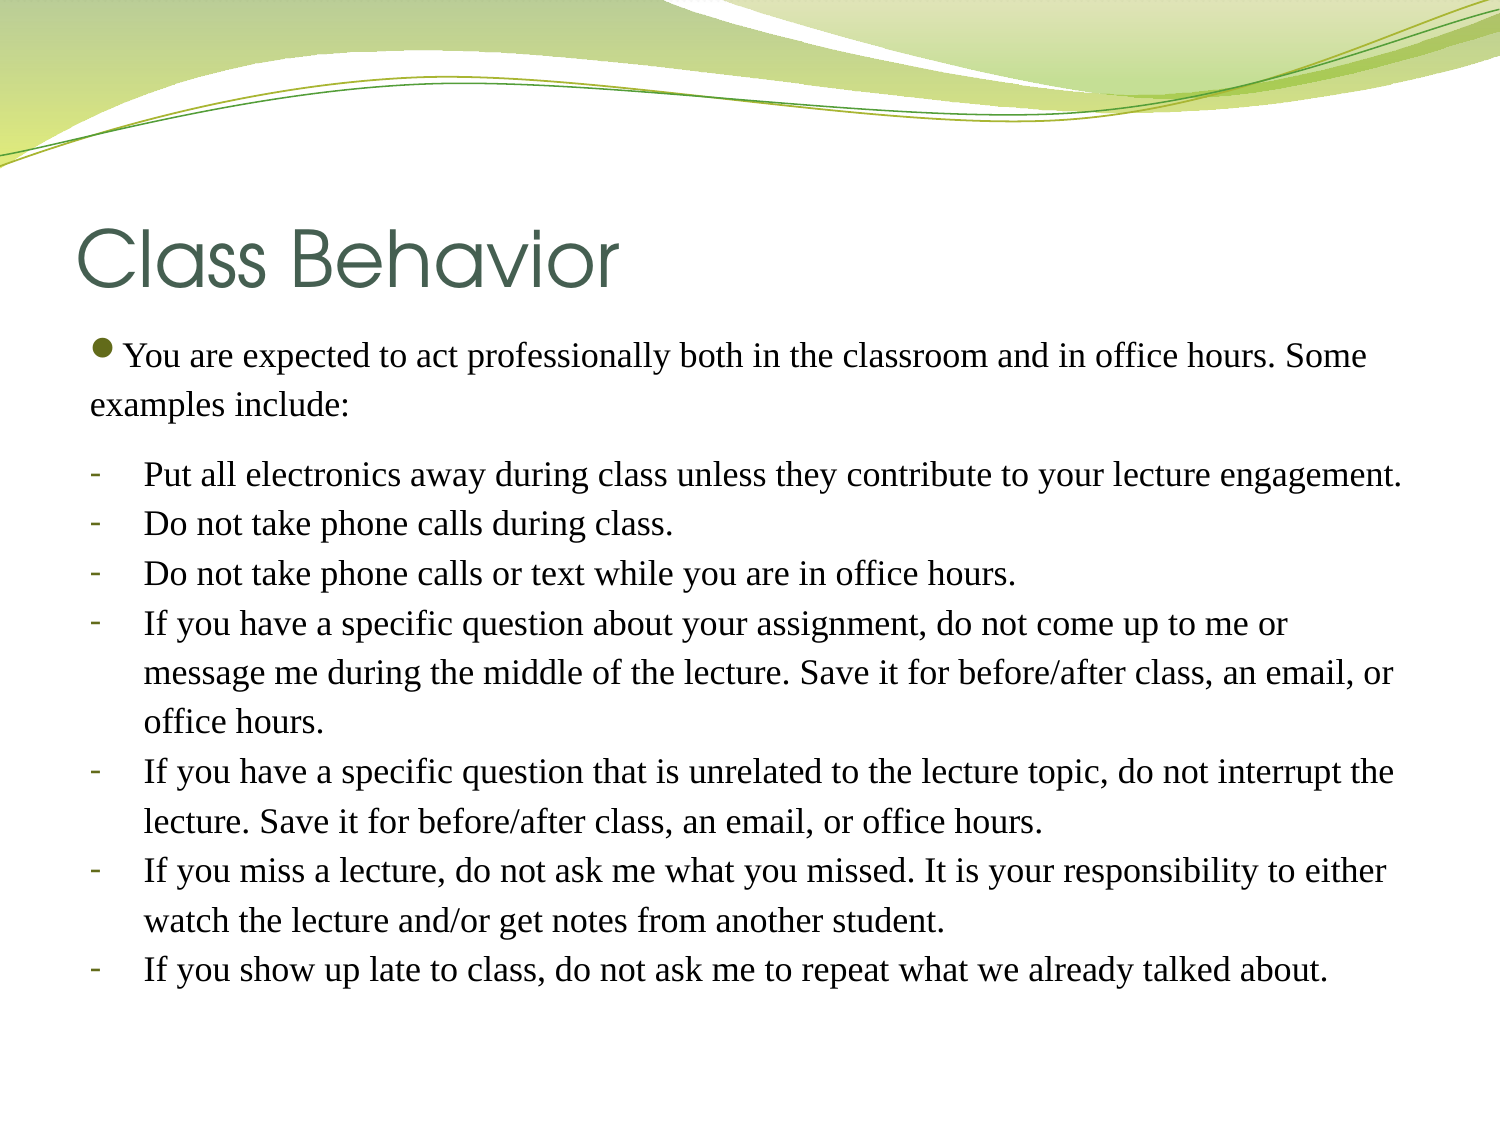

# Class Behavior
You are expected to act professionally both in the classroom and in office hours. Some examples include:
Put all electronics away during class unless they contribute to your lecture engagement.
Do not take phone calls during class.
Do not take phone calls or text while you are in office hours.
If you have a specific question about your assignment, do not come up to me or message me during the middle of the lecture. Save it for before/after class, an email, or office hours.
If you have a specific question that is unrelated to the lecture topic, do not interrupt the lecture. Save it for before/after class, an email, or office hours.
If you miss a lecture, do not ask me what you missed. It is your responsibility to either watch the lecture and/or get notes from another student.
If you show up late to class, do not ask me to repeat what we already talked about.